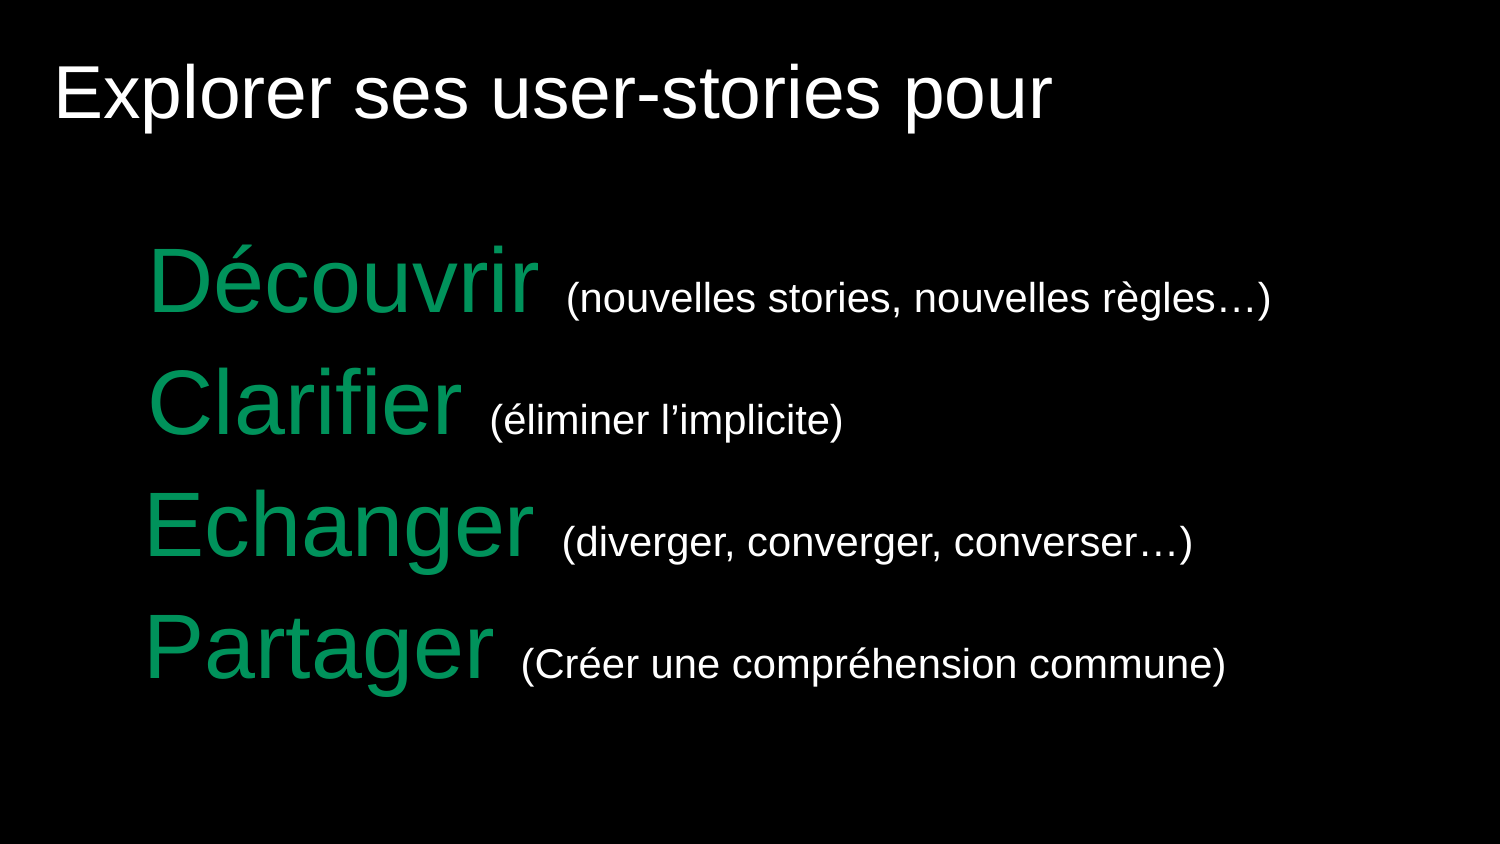

Explorer ses user-stories pour
Découvrir (nouvelles stories, nouvelles règles…)
Clarifier (éliminer l’implicite)
Echanger (diverger, converger, converser…)
Partager (Créer une compréhension commune)